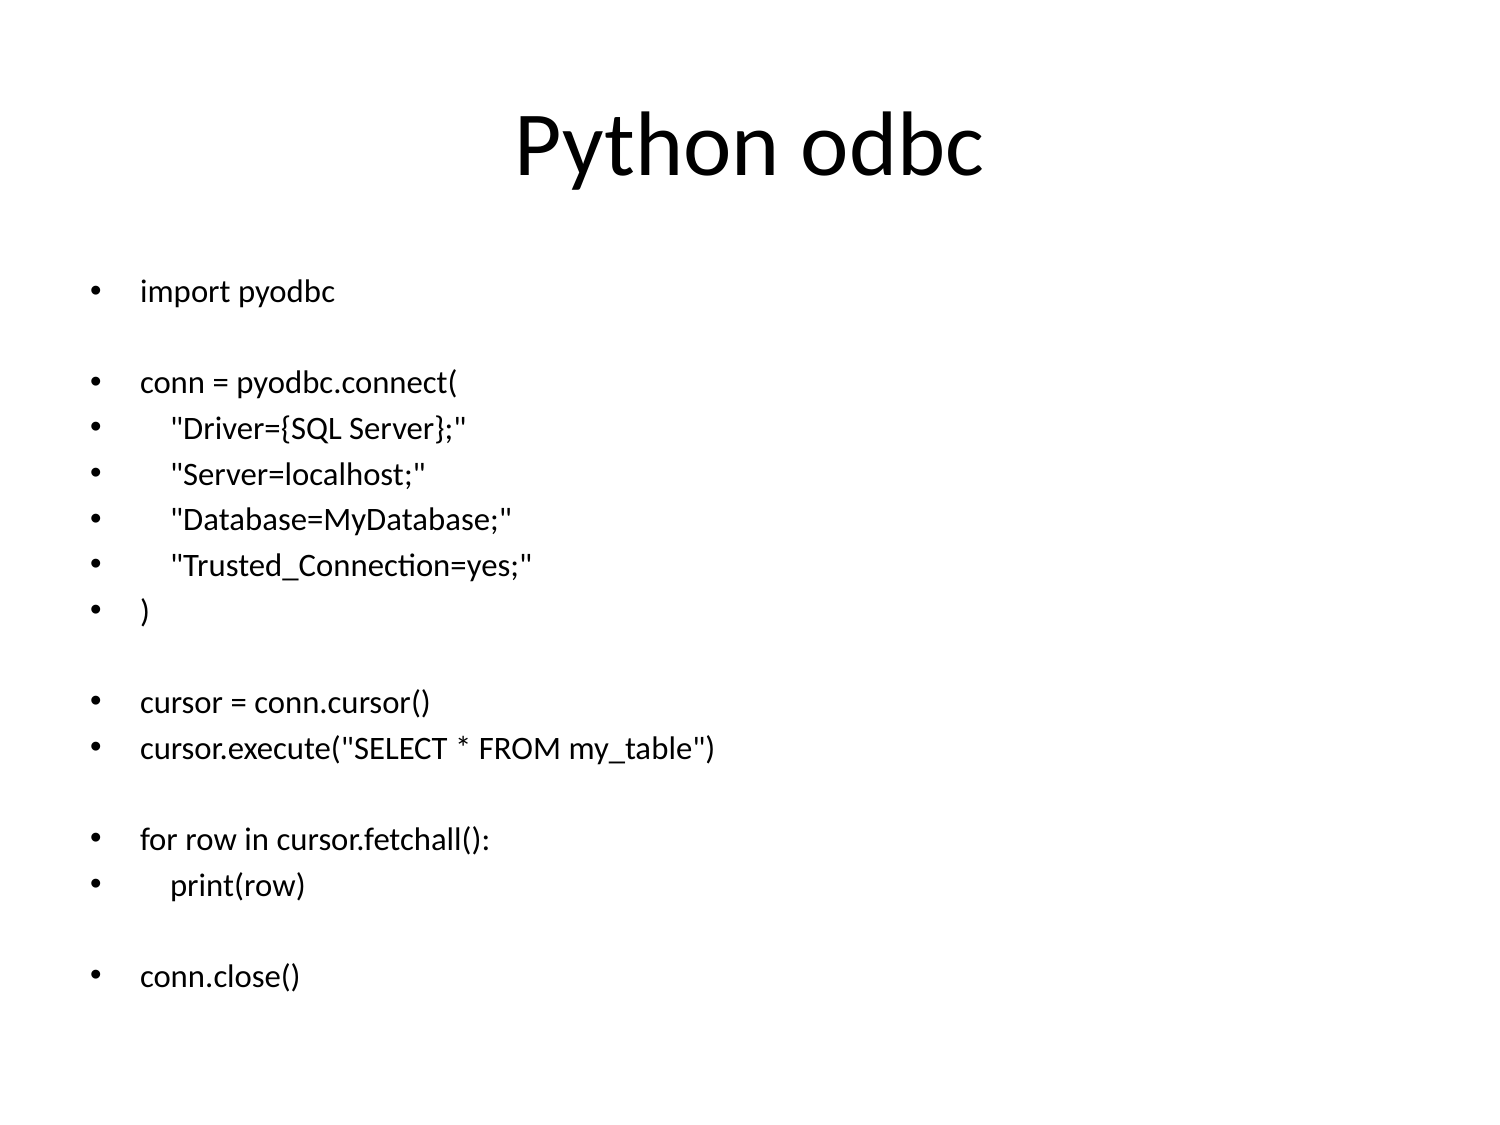

# Python odbc
import pyodbc

conn = pyodbc.connect(
    "Driver={SQL Server};"
    "Server=localhost;"
    "Database=MyDatabase;"
    "Trusted_Connection=yes;"
)

cursor = conn.cursor()
cursor.execute("SELECT * FROM my_table")

for row in cursor.fetchall():
    print(row)

conn.close()